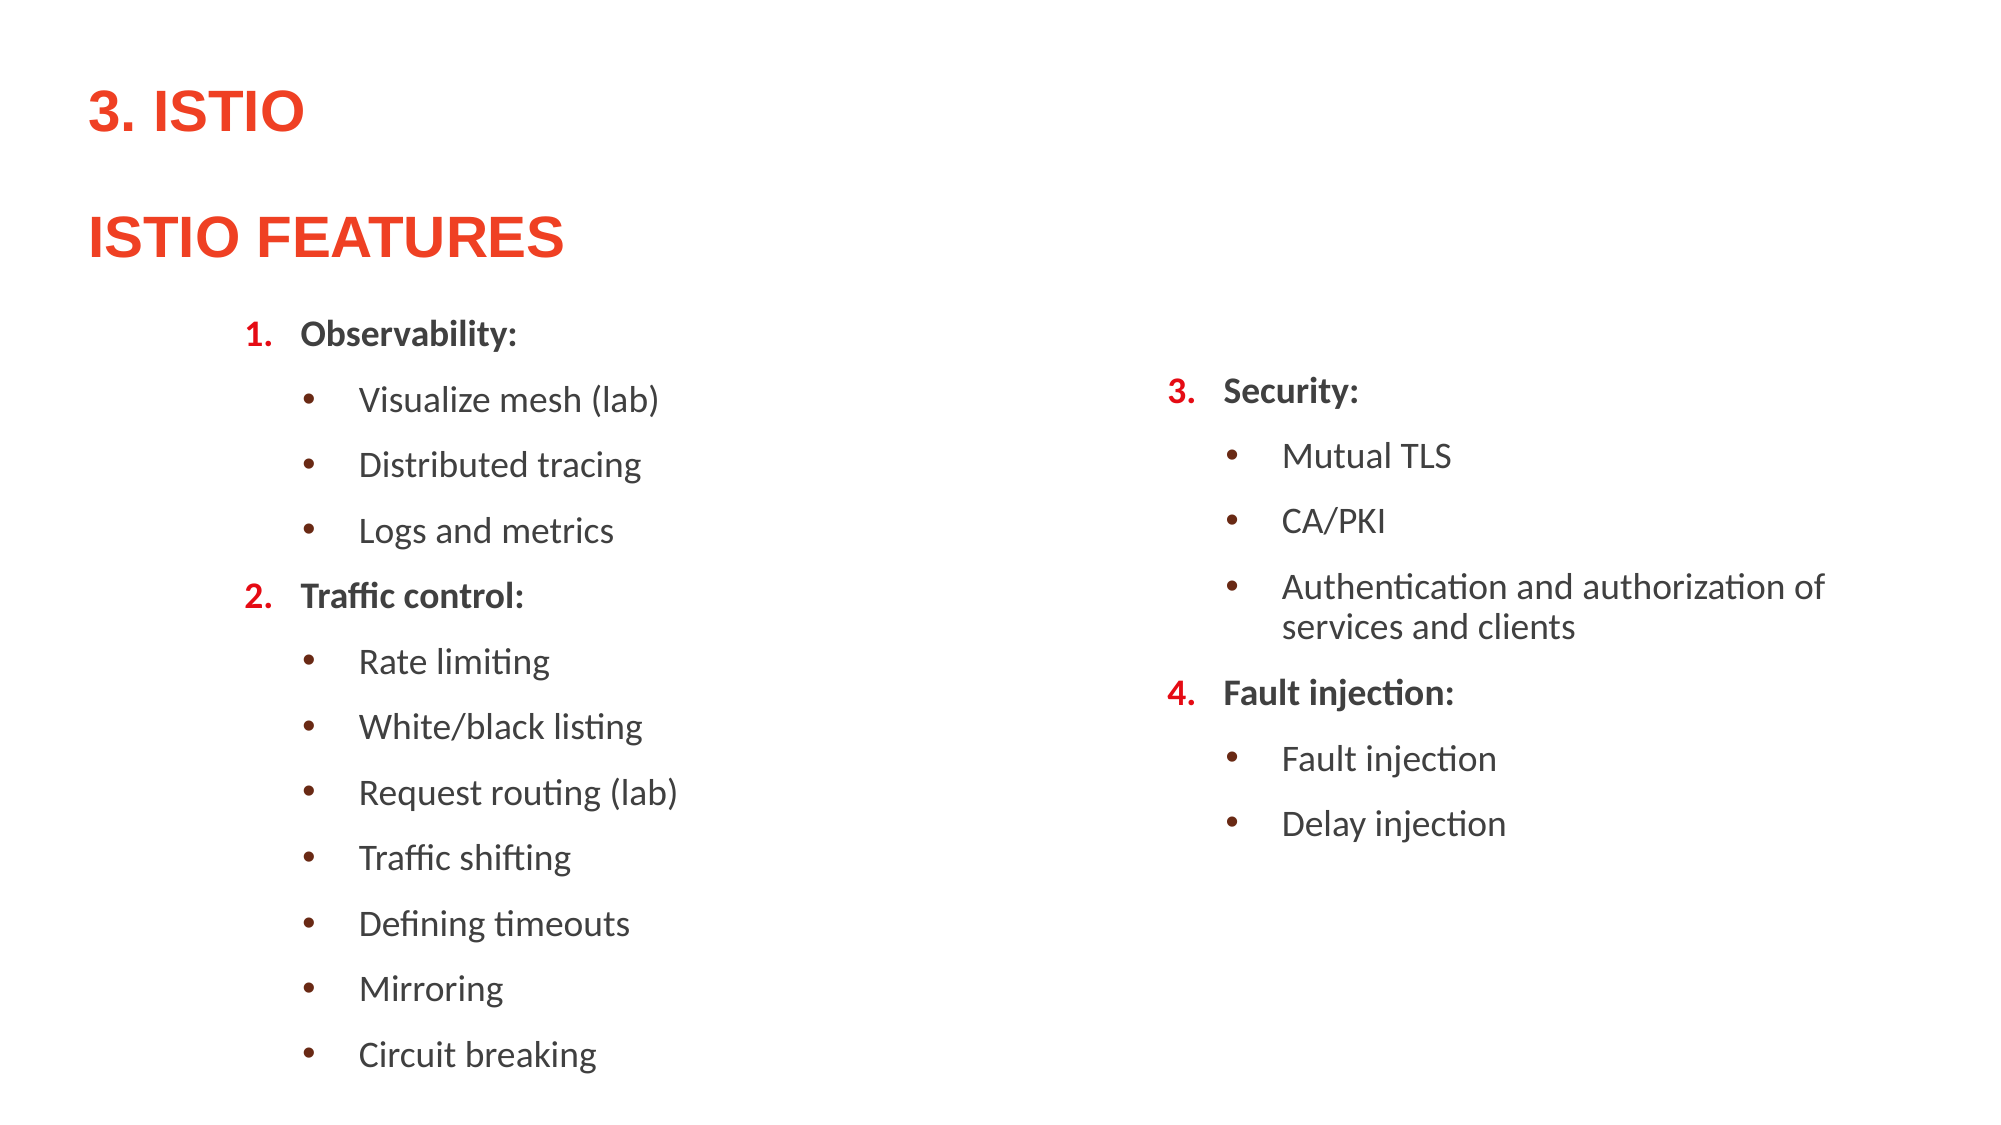

# 3. Istio Istio features

Observability:
Visualize mesh (lab)
Distributed tracing
Logs and metrics
Traffic control:
Rate limiting
White/black listing
Request routing (lab)
Traffic shifting
Defining timeouts
Mirroring
Circuit breaking

Security:
Mutual TLS
CA/PKI
Authentication and authorization of services and clients
Fault injection:
Fault injection
Delay injection